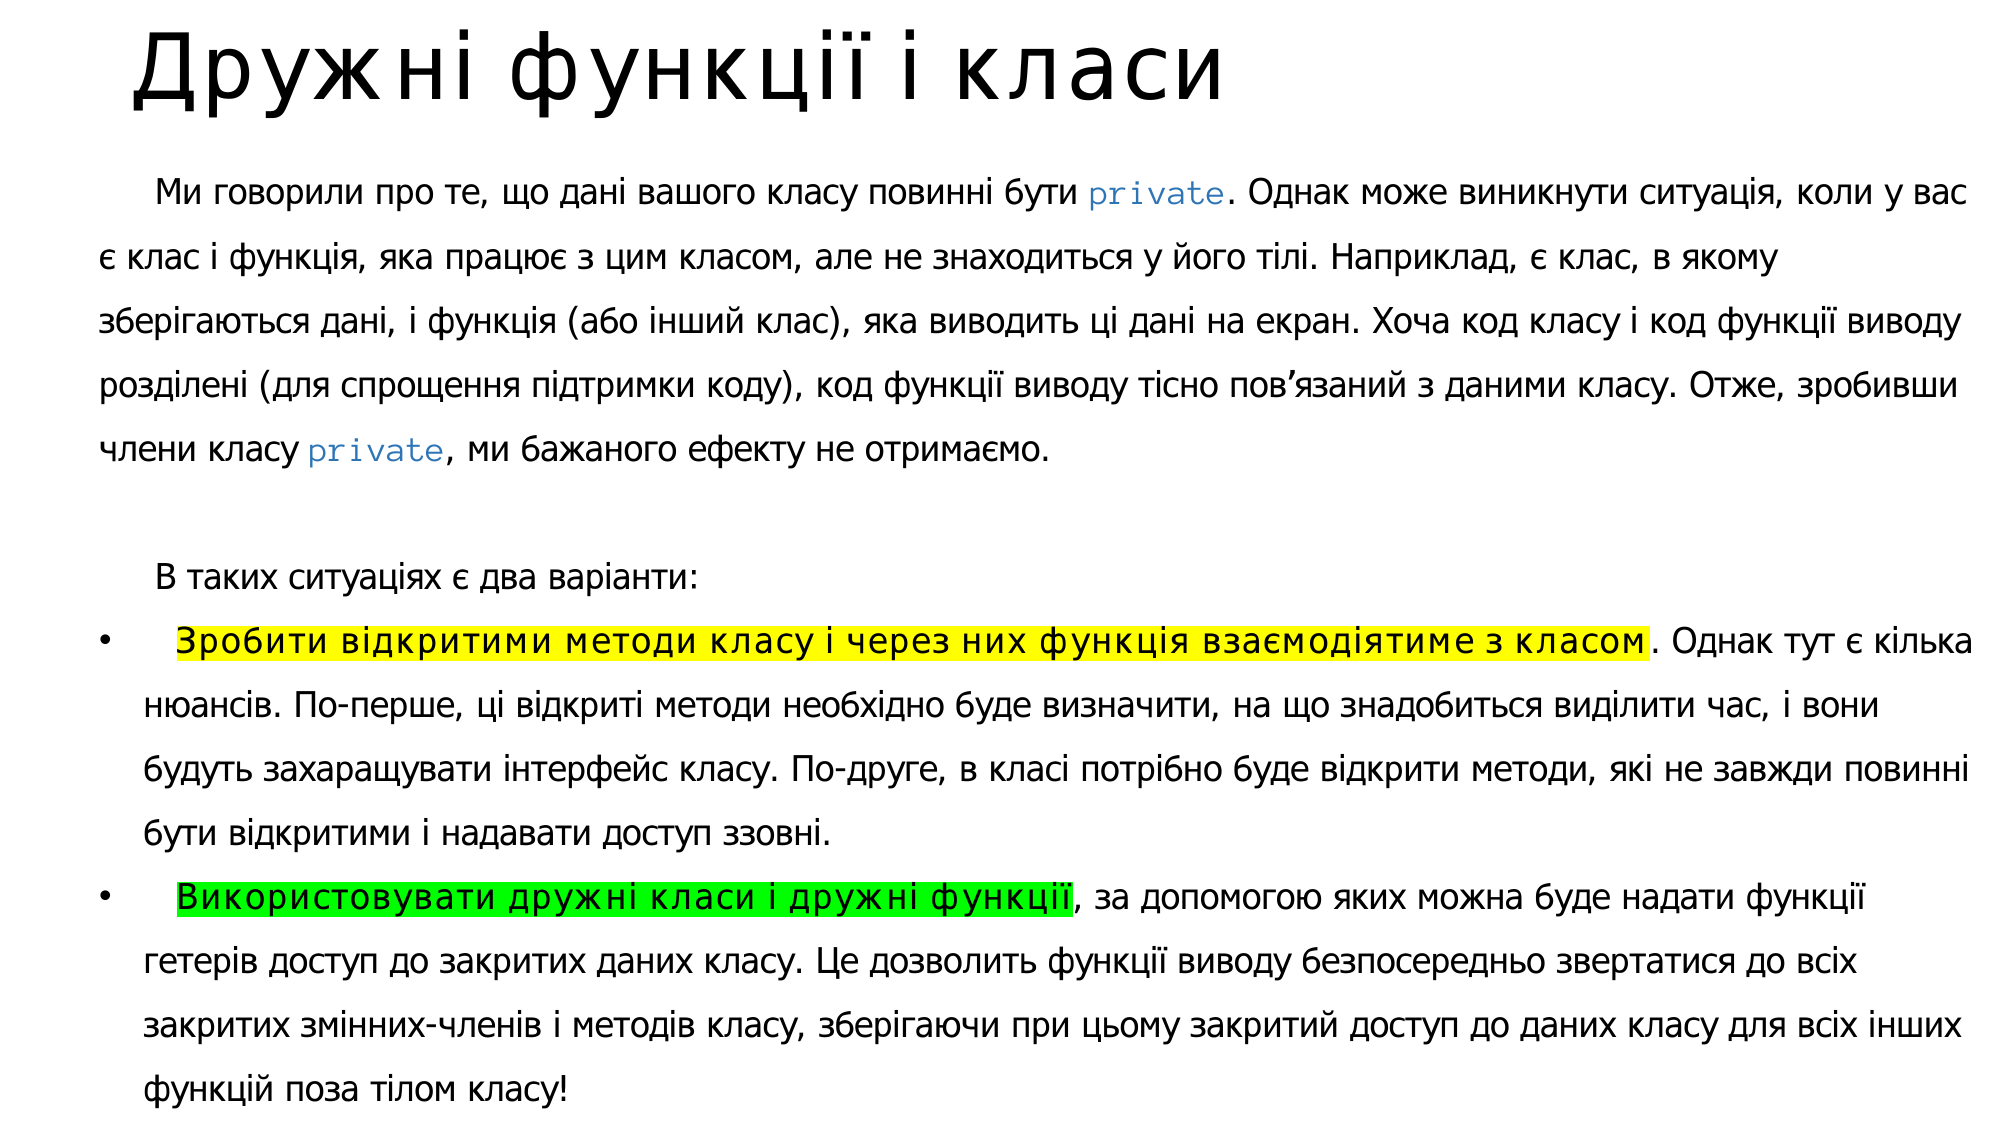

# Дружні функції і класи
Ми говорили про те, що дані вашого класу повинні бути private. Однак може виникнути ситуація, коли у вас є клас і функція, яка працює з цим класом, але не знаходиться у його тілі. Наприклад, є клас, в якому зберігаються дані, і функція (або інший клас), яка виводить ці дані на екран. Хоча код класу і код функції виводу розділені (для спрощення підтримки коду), код функції виводу тісно пов’язаний з даними класу. Отже, зробивши члени класу private, ми бажаного ефекту не отримаємо.

В таких ситуаціях є два варіанти:
   Зробити відкритими методи класу і через них функція взаємодіятиме з класом. Однак тут є кілька нюансів. По-перше, ці відкриті методи необхідно буде визначити, на що знадобиться виділити час, і вони будуть захаращувати інтерфейс класу. По-друге, в класі потрібно буде відкрити методи, які не завжди повинні бути відкритими і надавати доступ ззовні.
   Використовувати дружні класи і дружні функції, за допомогою яких можна буде надати функції гетерів доступ до закритих даних класу. Це дозволить функції виводу безпосередньо звертатися до всіх закритих змінних-членів і методів класу, зберігаючи при цьому закритий доступ до даних класу для всіх інших функцій поза тілом класу!